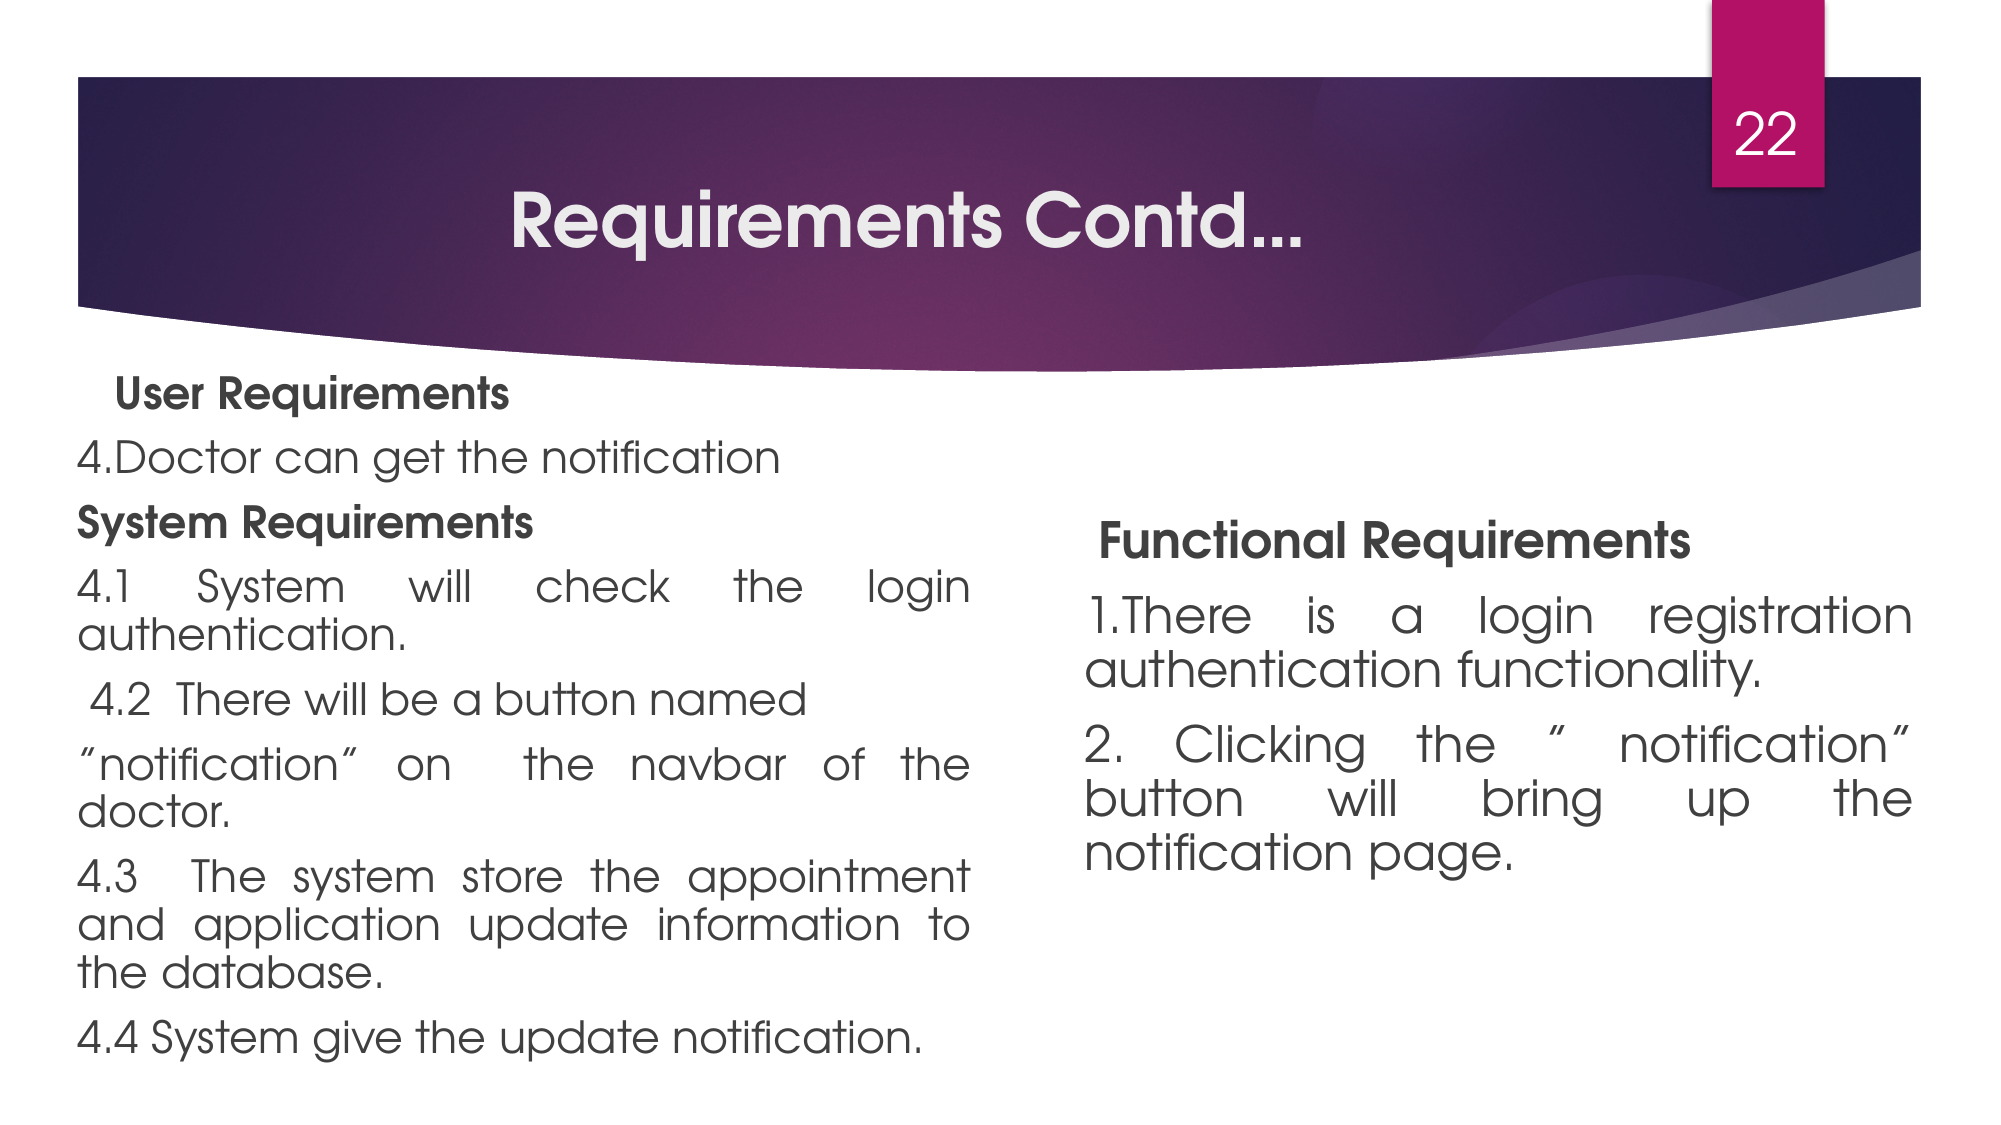

22
# Requirements Contd…
   User Requirements
4.Doctor can get the notification
System Requirements
4.1 System will check the login authentication.
 4.2  There will be a button named
”notification” on  the navbar of the doctor.
4.3  The system store the appointment and application update information to the database.
4.4 System give the update notification.
 Functional Requirements
1.There is a login registration authentication functionality.
2. Clicking the ” notification” button will bring up the notification page.